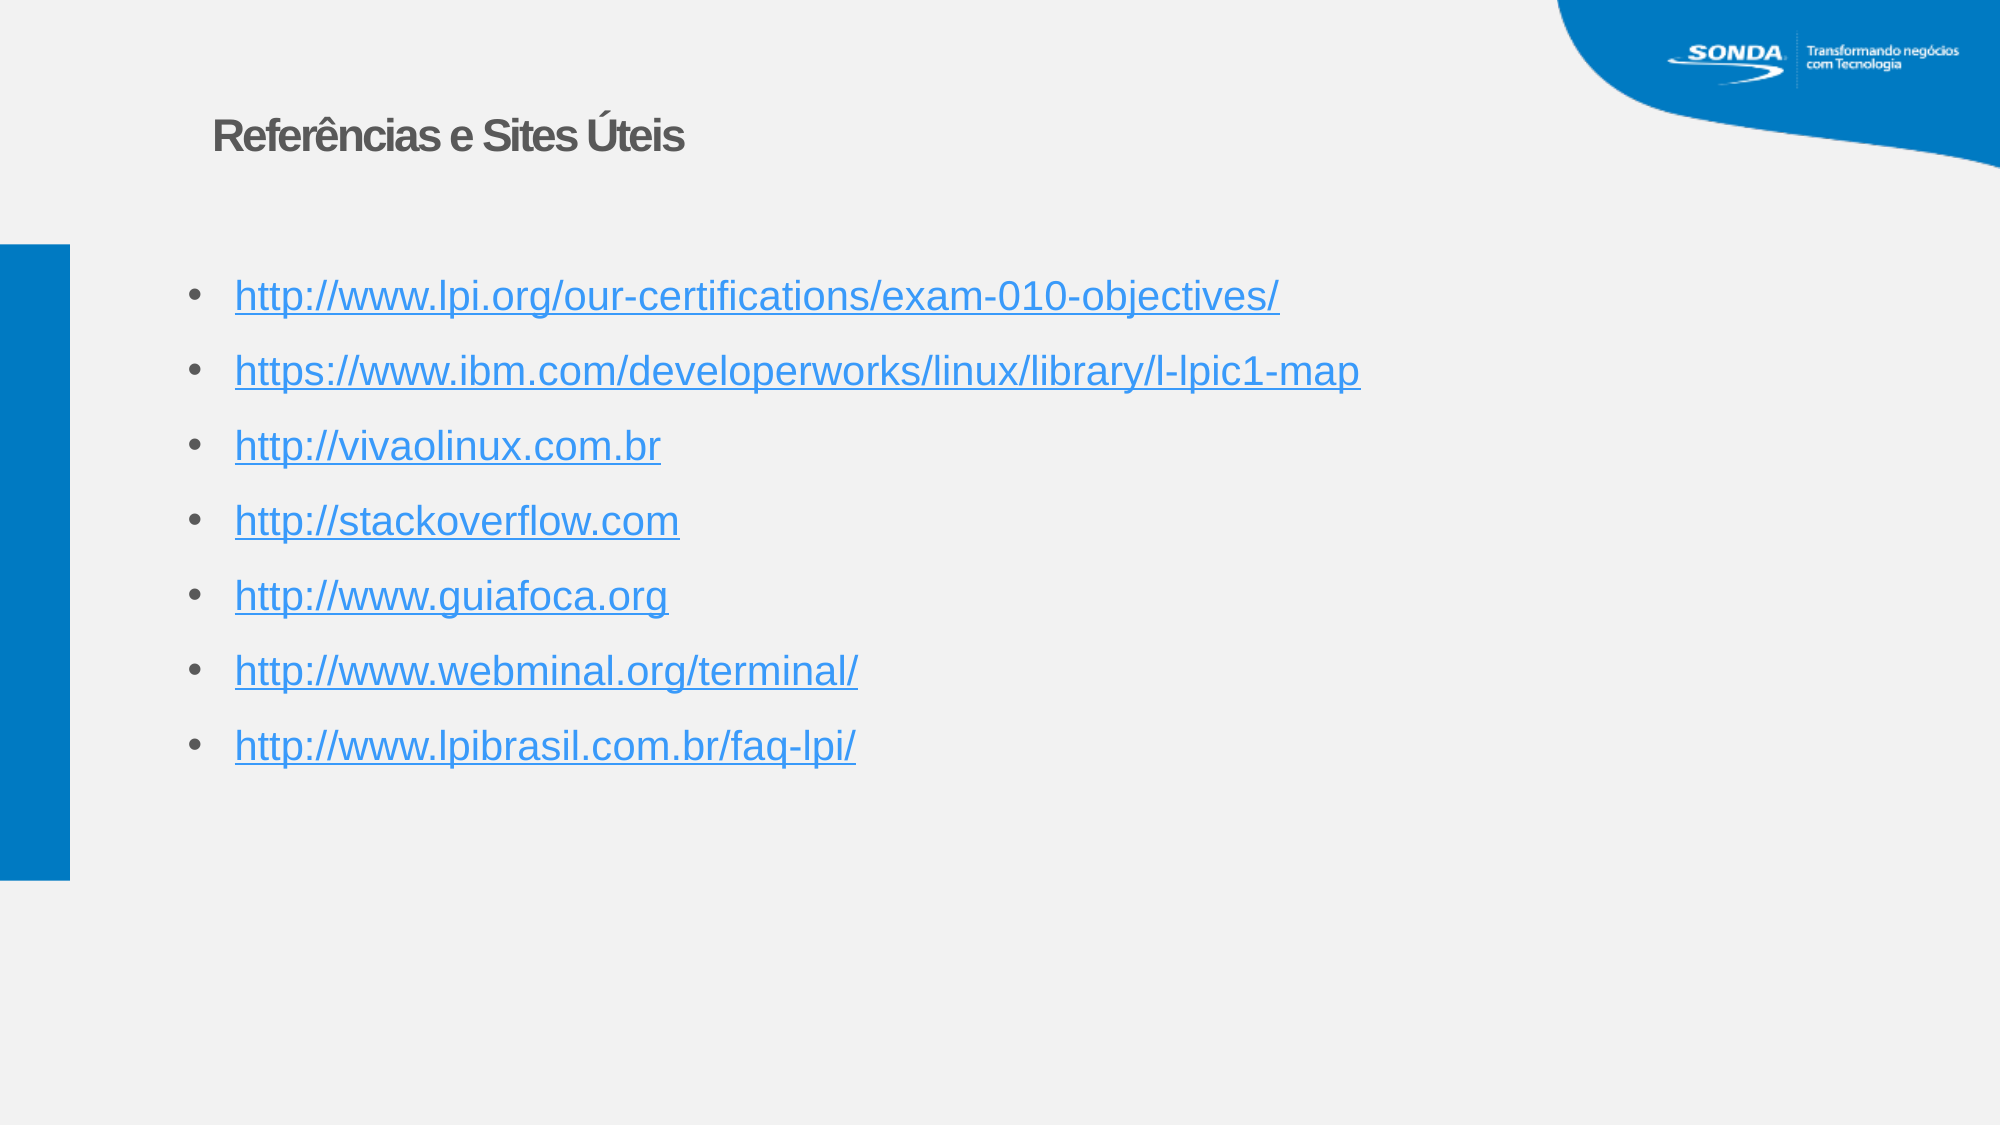

Referências e Sites Úteis

http://www.lpi.org/our-certifications/exam-010-objectives/
https://www.ibm.com/developerworks/linux/library/l-lpic1-map
http://vivaolinux.com.br
http://stackoverflow.com
http://www.guiafoca.org
http://www.webminal.org/terminal/
http://www.lpibrasil.com.br/faq-lpi/